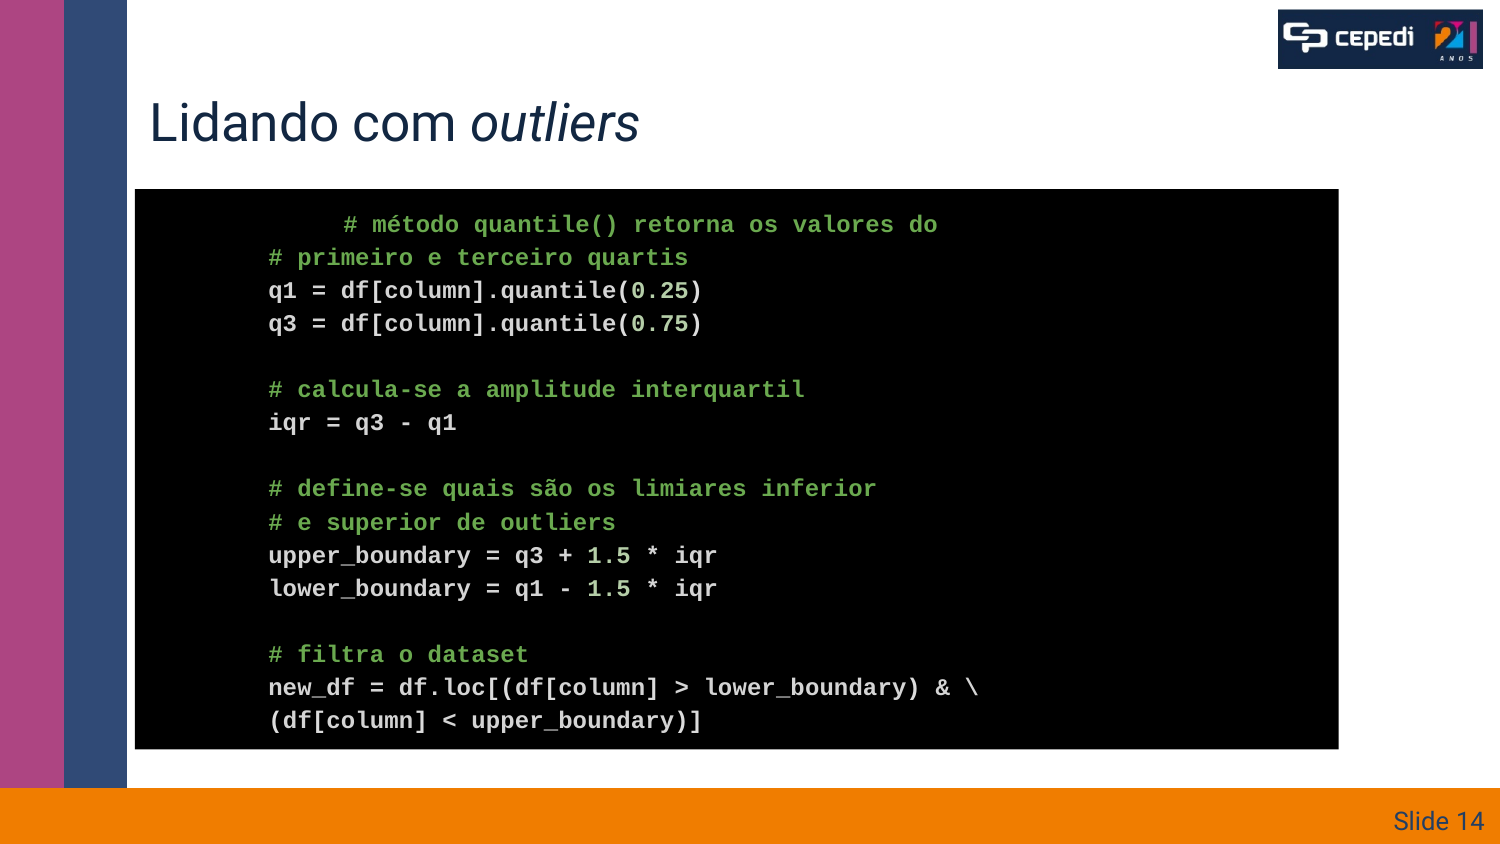

# Lidando com outliers
 	   # método quantile() retorna os valores do
   # primeiro e terceiro quartis
   q1 = df[column].quantile(0.25)
   q3 = df[column].quantile(0.75)

   # calcula-se a amplitude interquartil
   iqr = q3 - q1

   # define-se quais são os limiares inferior
   # e superior de outliers
   upper_boundary = q3 + 1.5 * iqr
   lower_boundary = q1 - 1.5 * iqr

   # filtra o dataset
   new_df = df.loc[(df[column] > lower_boundary) & \
   (df[column] < upper_boundary)]

Slide 14